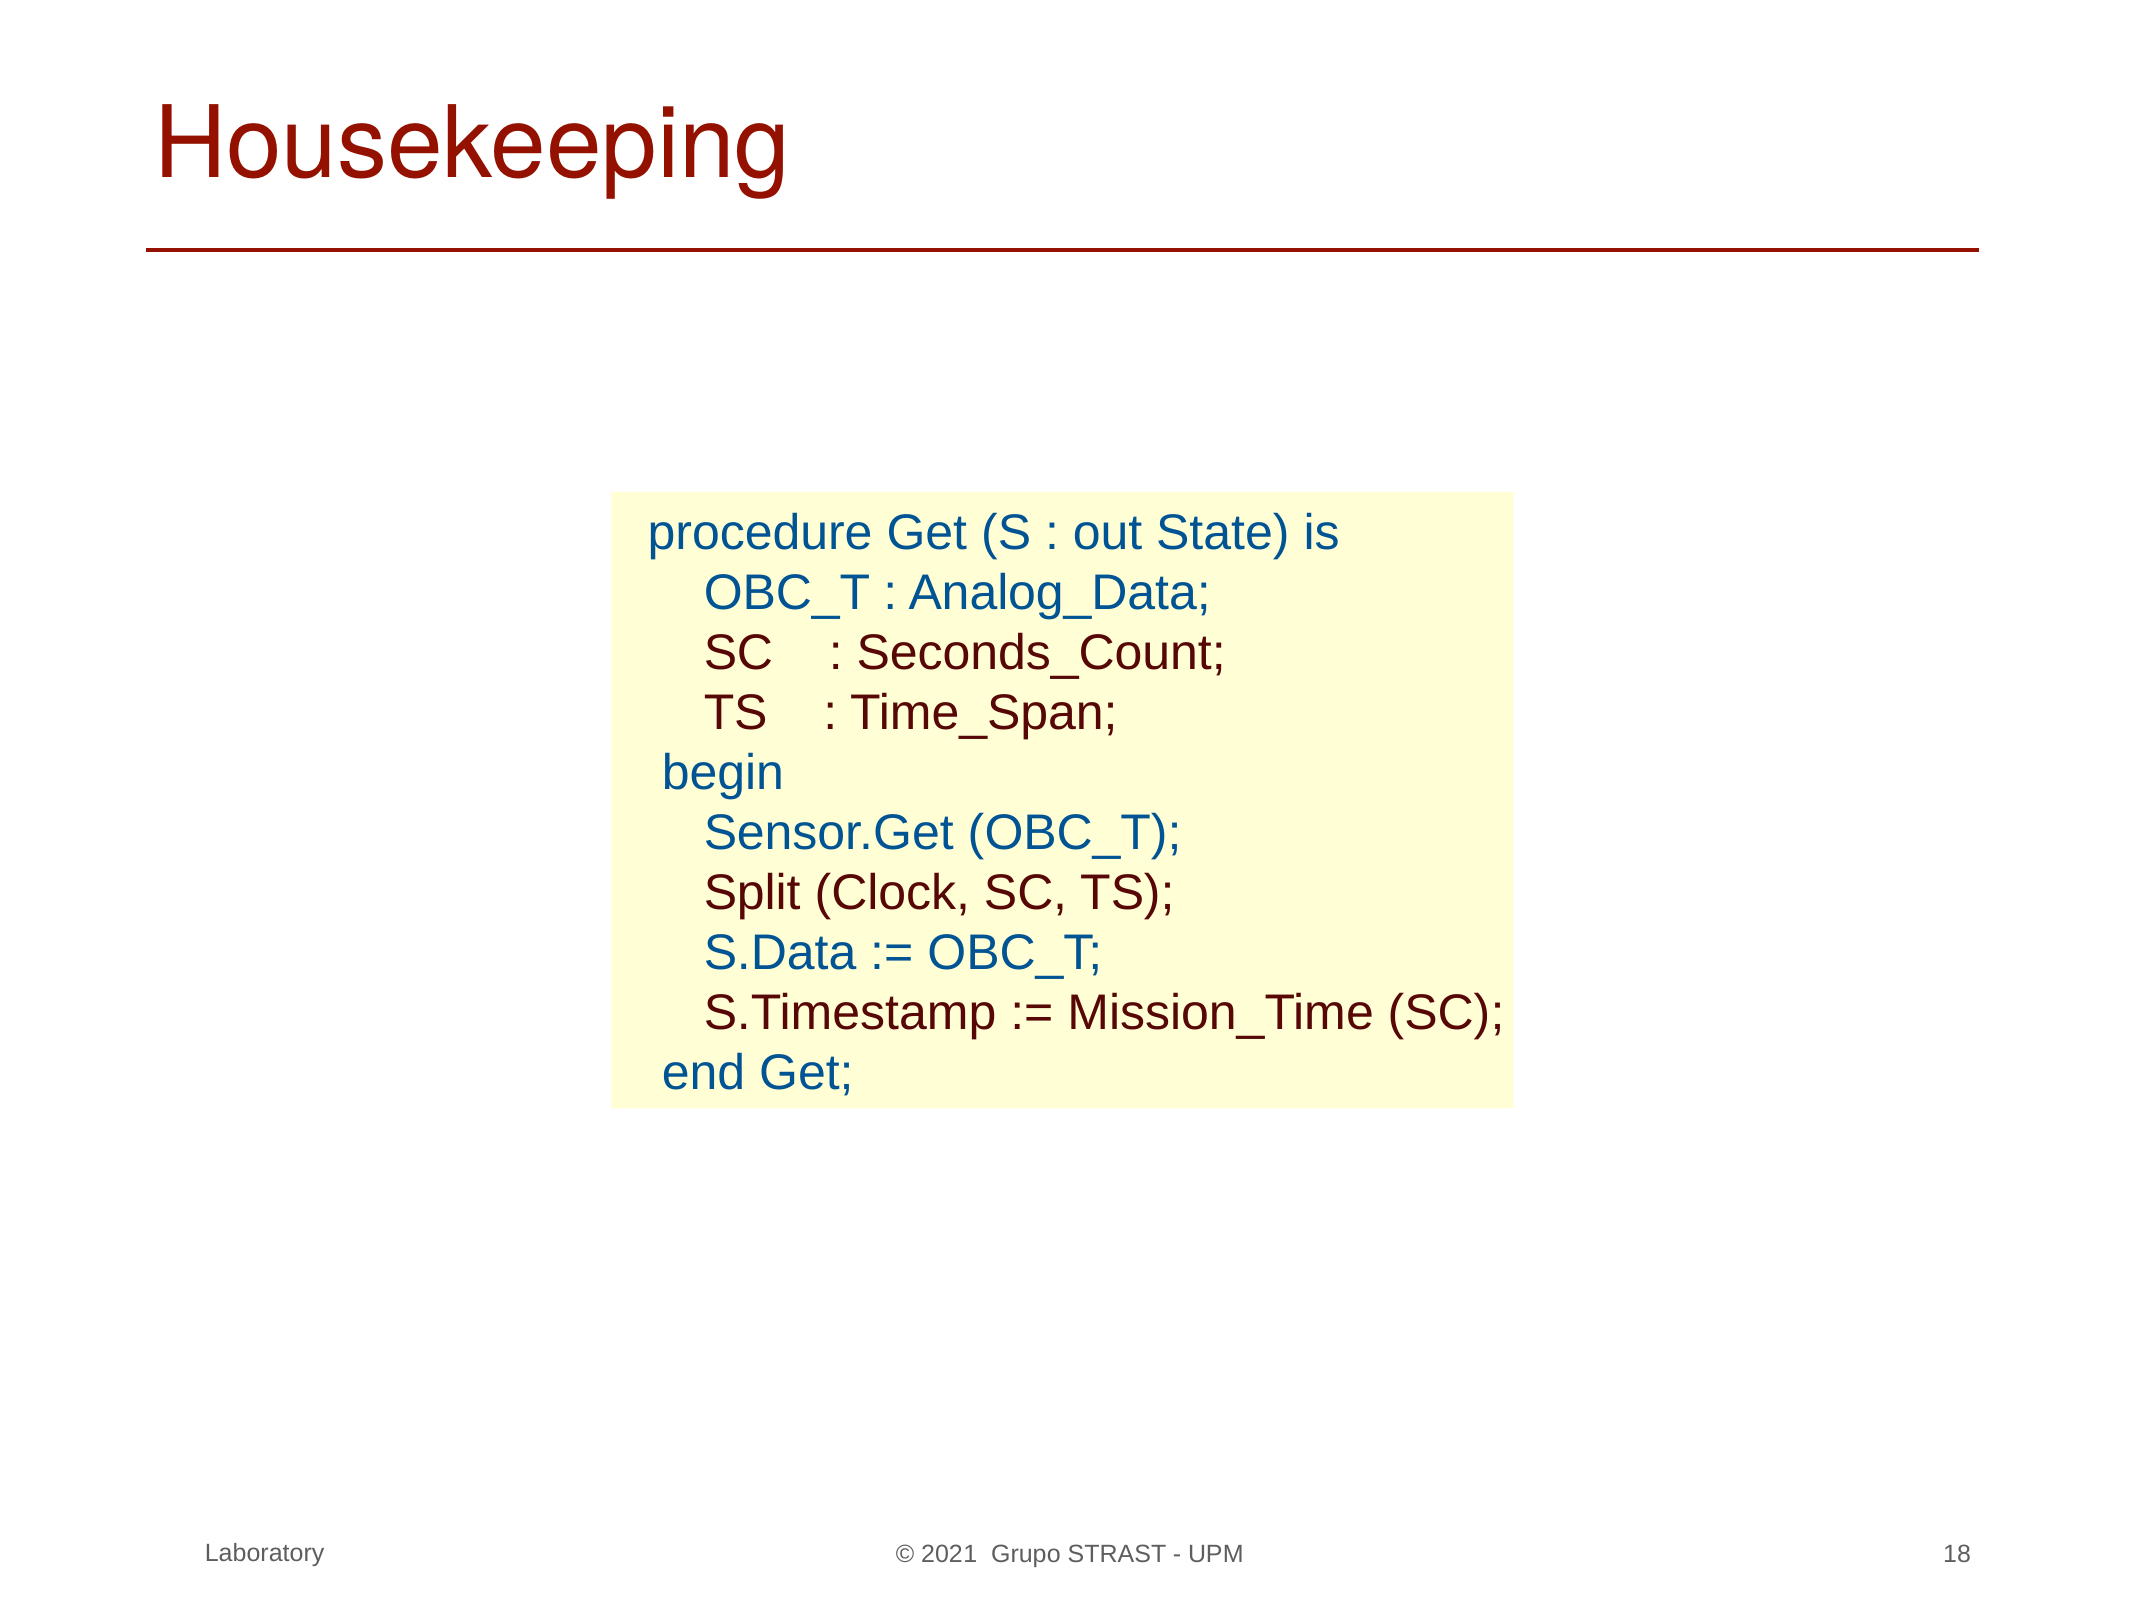

# Housekeeping
  procedure Get (S : out State) is
      OBC_T : Analog_Data;
      SC    : Seconds_Count;
      TS    : Time_Span;
   begin
      Sensor.Get (OBC_T);
      Split (Clock, SC, TS);
      S.Data := OBC_T;
      S.Timestamp := Mission_Time (SC);
   end Get;
18